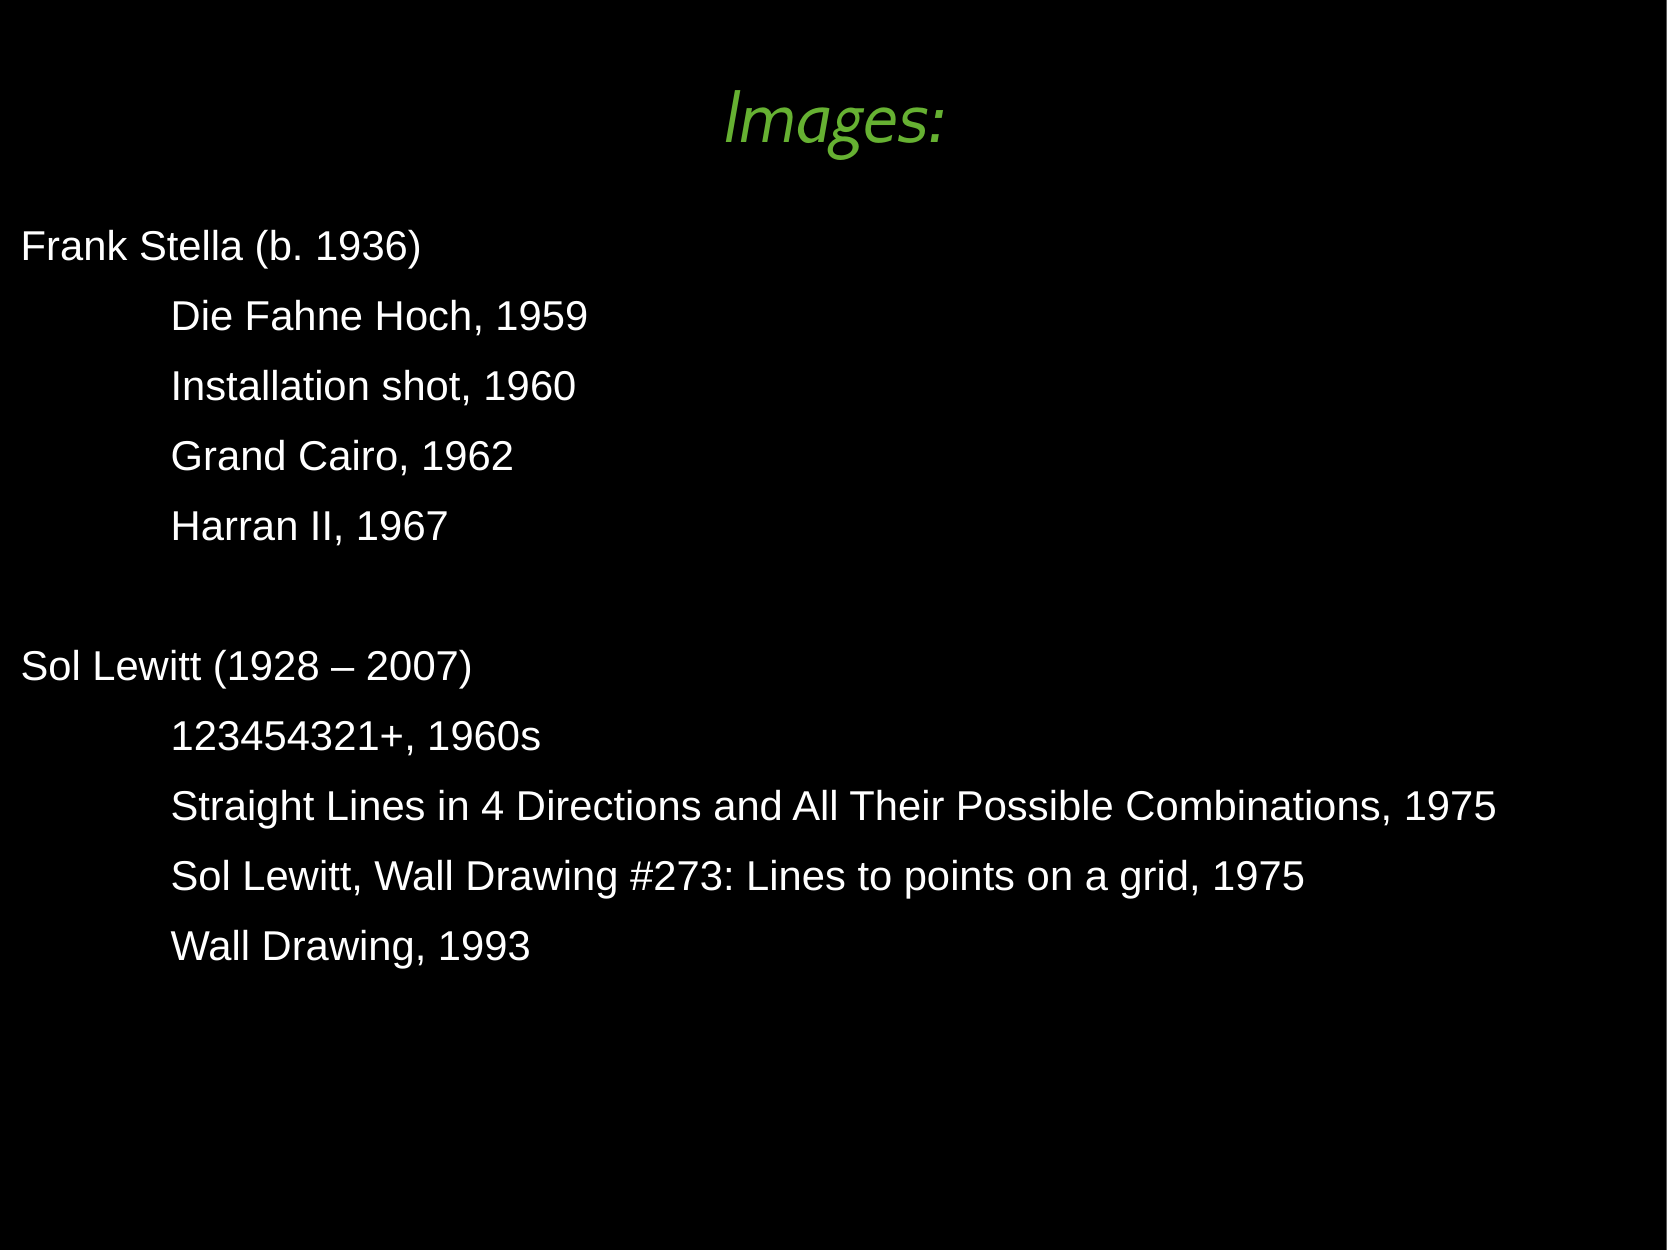

Images:
Frank Stella (b. 1936)
	Die Fahne Hoch, 1959
	Installation shot, 1960
	Grand Cairo, 1962
	Harran II, 1967

Sol Lewitt (1928 – 2007)
	123454321+, 1960s
	Straight Lines in 4 Directions and All Their Possible Combinations, 1975
	Sol Lewitt, Wall Drawing #273: Lines to points on a grid, 1975
	Wall Drawing, 1993